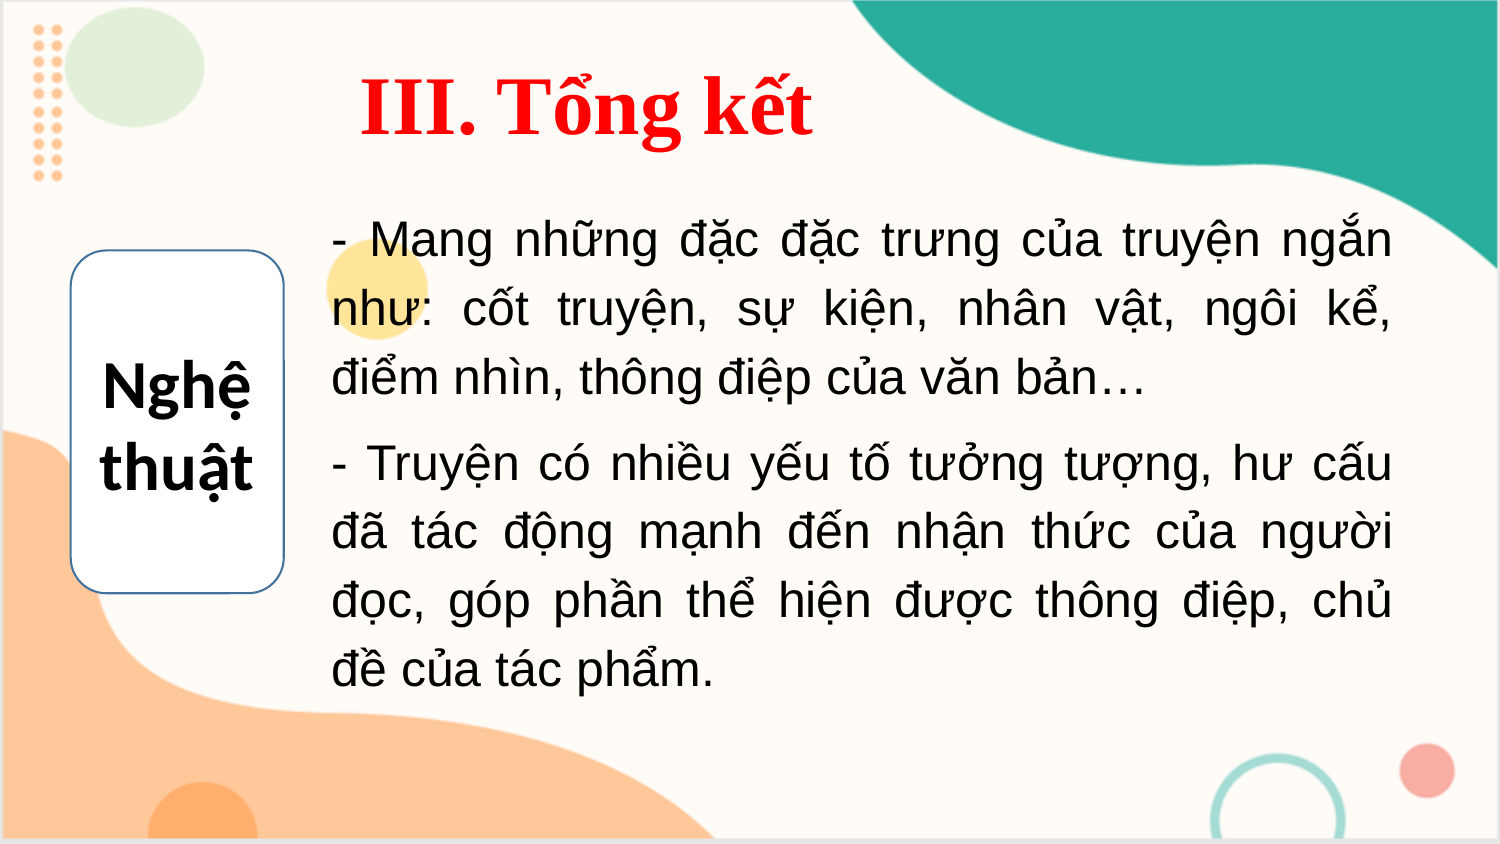

III. Tổng kết
- Mang những đặc đặc trưng của truyện ngắn như: cốt truyện, sự kiện, nhân vật, ngôi kể, điểm nhìn, thông điệp của văn bản…
- Truyện có nhiều yếu tố tưởng tượng, hư cấu đã tác động mạnh đến nhận thức của người đọc, góp phần thể hiện được thông điệp, chủ đề của tác phẩm.
Nghệ thuật